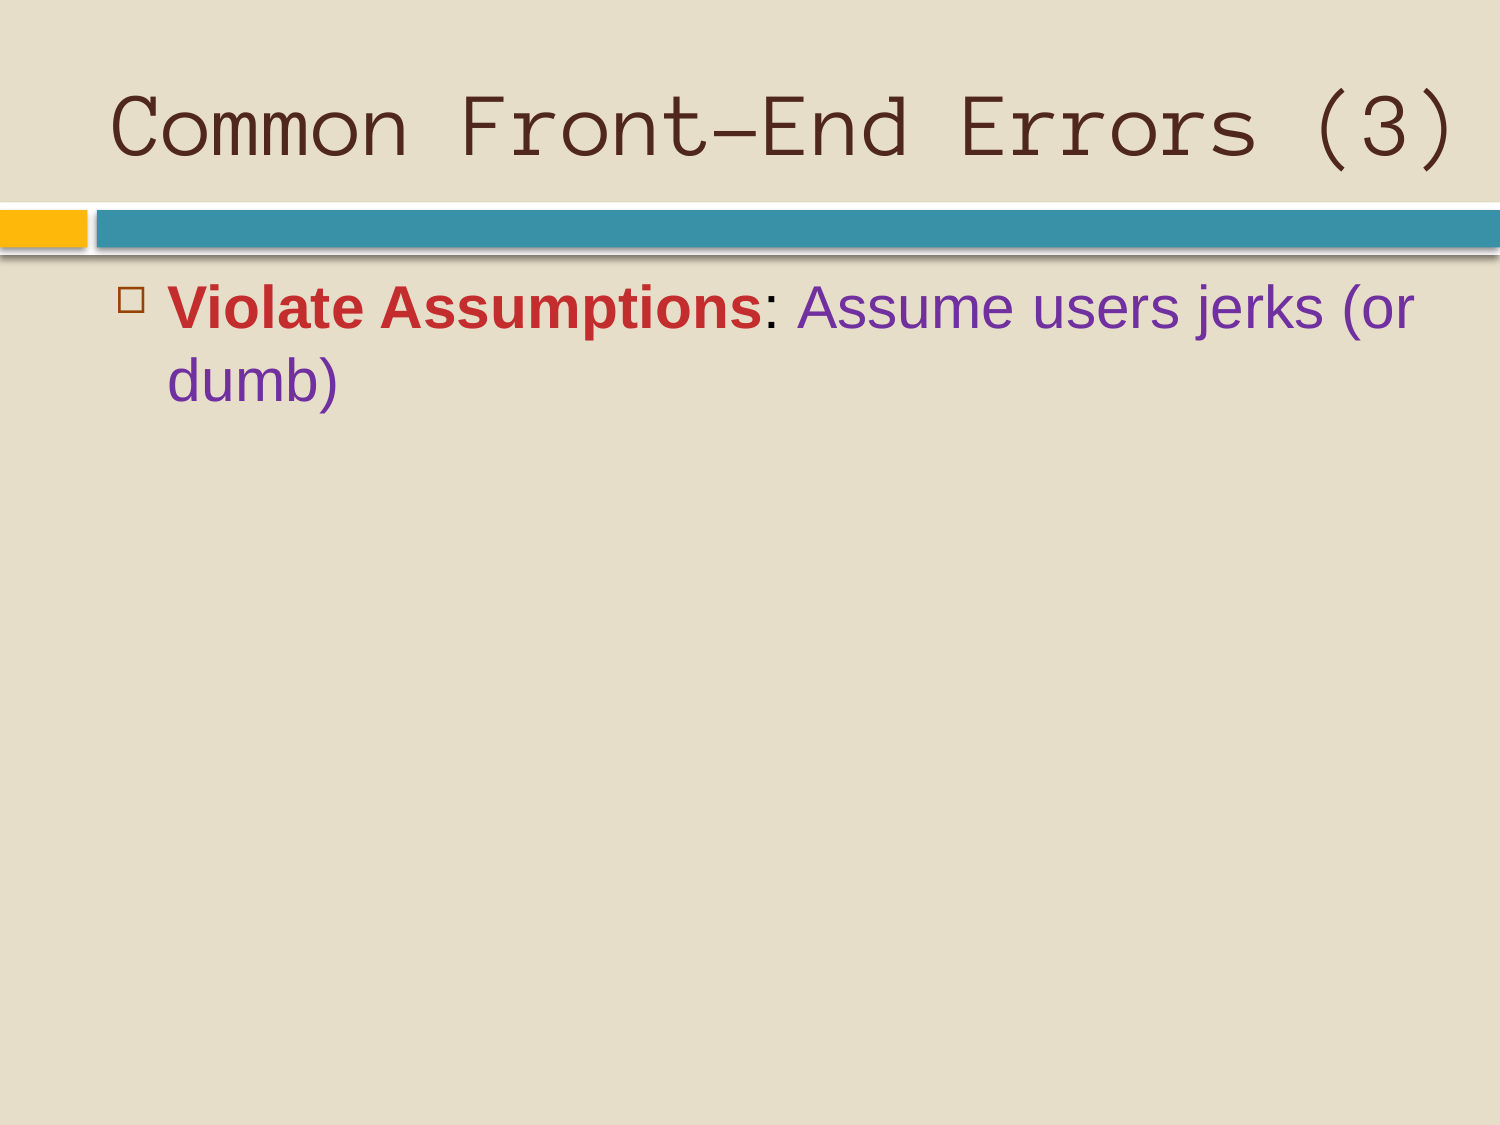

# Common Front-End Errors (3)
Violate Assumptions: Assume users jerks (or dumb)